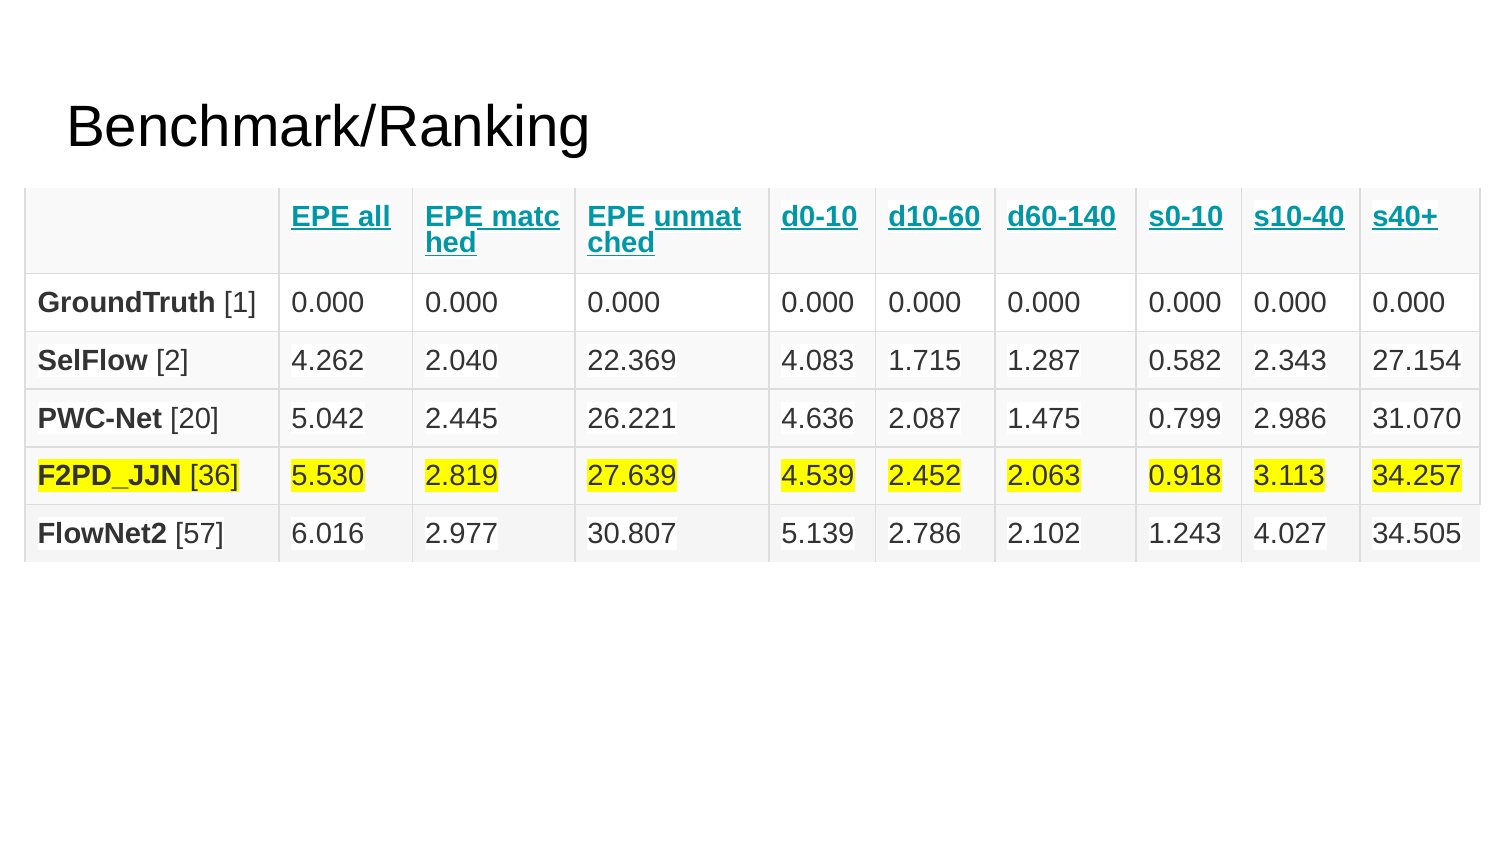

# Benchmark/Ranking
|  | EPE all | EPE matched | EPE unmatched | d0-10 | d10-60 | d60-140 | s0-10 | s10-40 | s40+ |
| --- | --- | --- | --- | --- | --- | --- | --- | --- | --- |
| GroundTruth [1] | 0.000 | 0.000 | 0.000 | 0.000 | 0.000 | 0.000 | 0.000 | 0.000 | 0.000 |
| SelFlow [2] | 4.262 | 2.040 | 22.369 | 4.083 | 1.715 | 1.287 | 0.582 | 2.343 | 27.154 |
| PWC-Net [20] | 5.042 | 2.445 | 26.221 | 4.636 | 2.087 | 1.475 | 0.799 | 2.986 | 31.070 |
| F2PD\_JJN [36] | 5.530 | 2.819 | 27.639 | 4.539 | 2.452 | 2.063 | 0.918 | 3.113 | 34.257 |
| FlowNet2 [57] | 6.016 | 2.977 | 30.807 | 5.139 | 2.786 | 2.102 | 1.243 | 4.027 | 34.505 |